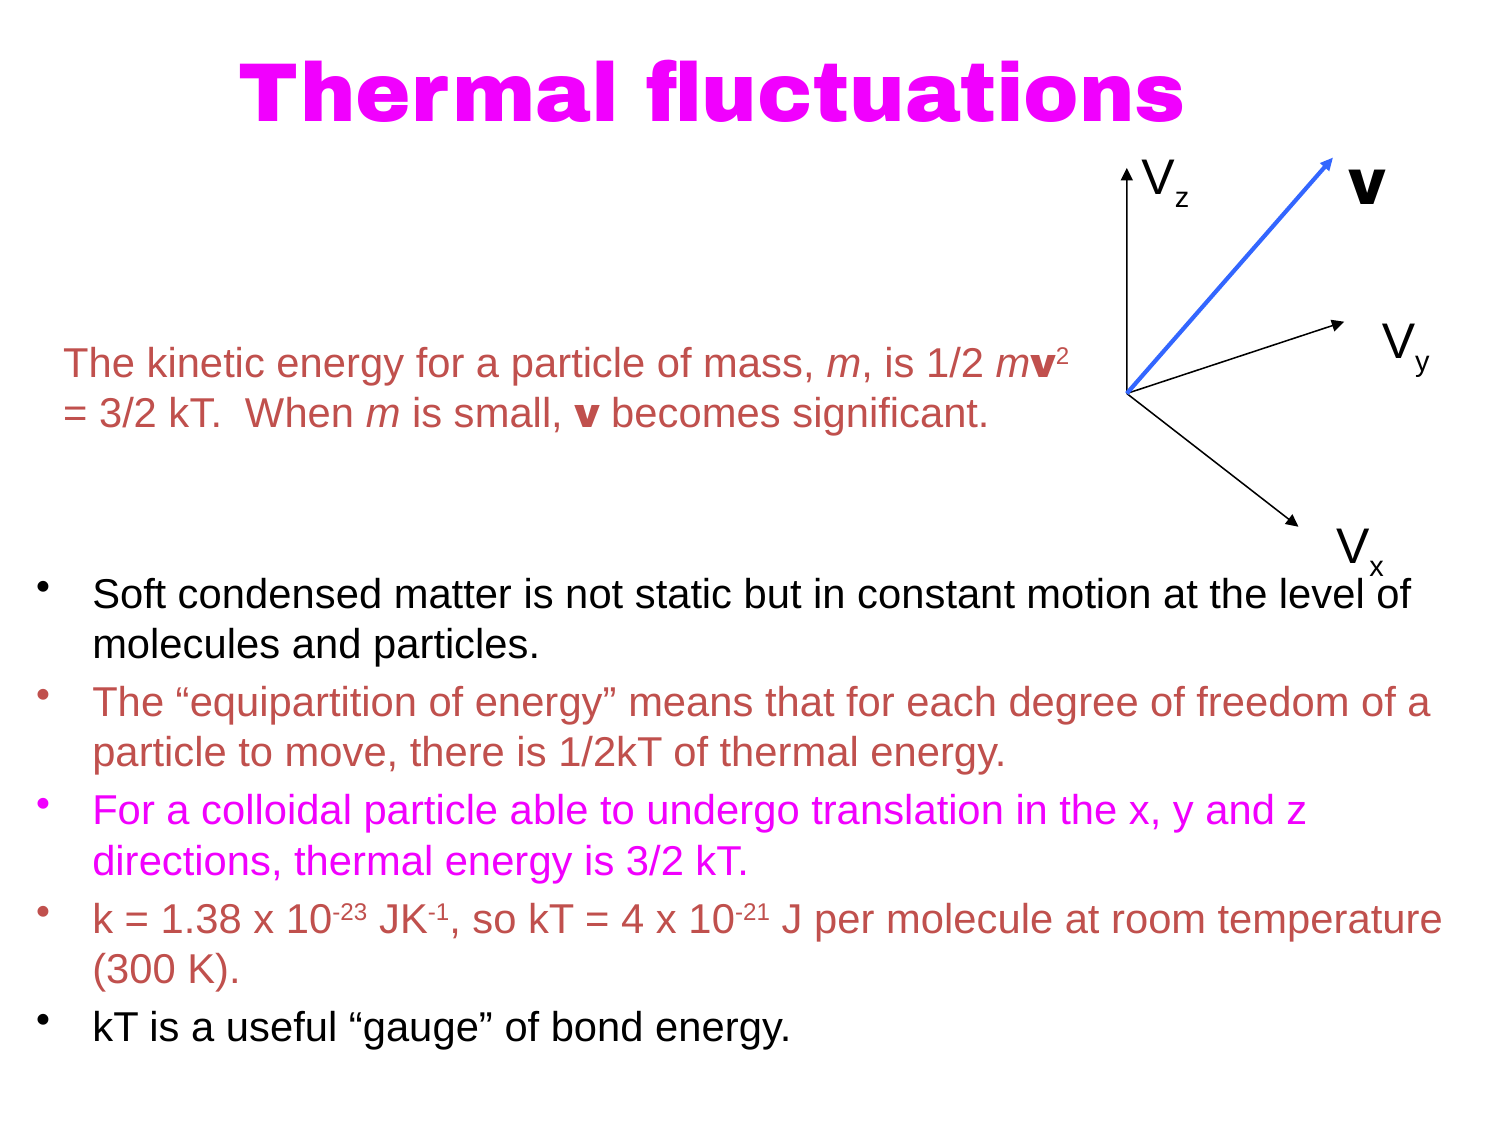

Thermal fluctuations
Vz
V

Vy

Vx
The kinetic energy for a particle of mass, m, is 1/2 mv2 = 3/2 kT.  When m is small, v becomes significant.
Soft condensed matter is not static but in constant motion at the level of molecules and particles.
The “equipartition of energy” means that for each degree of freedom of a particle to move, there is 1/2kT of thermal energy.
For a colloidal particle able to undergo translation in the x, y and z directions, thermal energy is 3/2 kT.
k = 1.38 x 10-23 JK-1, so kT = 4 x 10-21 J per molecule at room temperature (300 K).
kT is a useful “gauge” of bond energy.